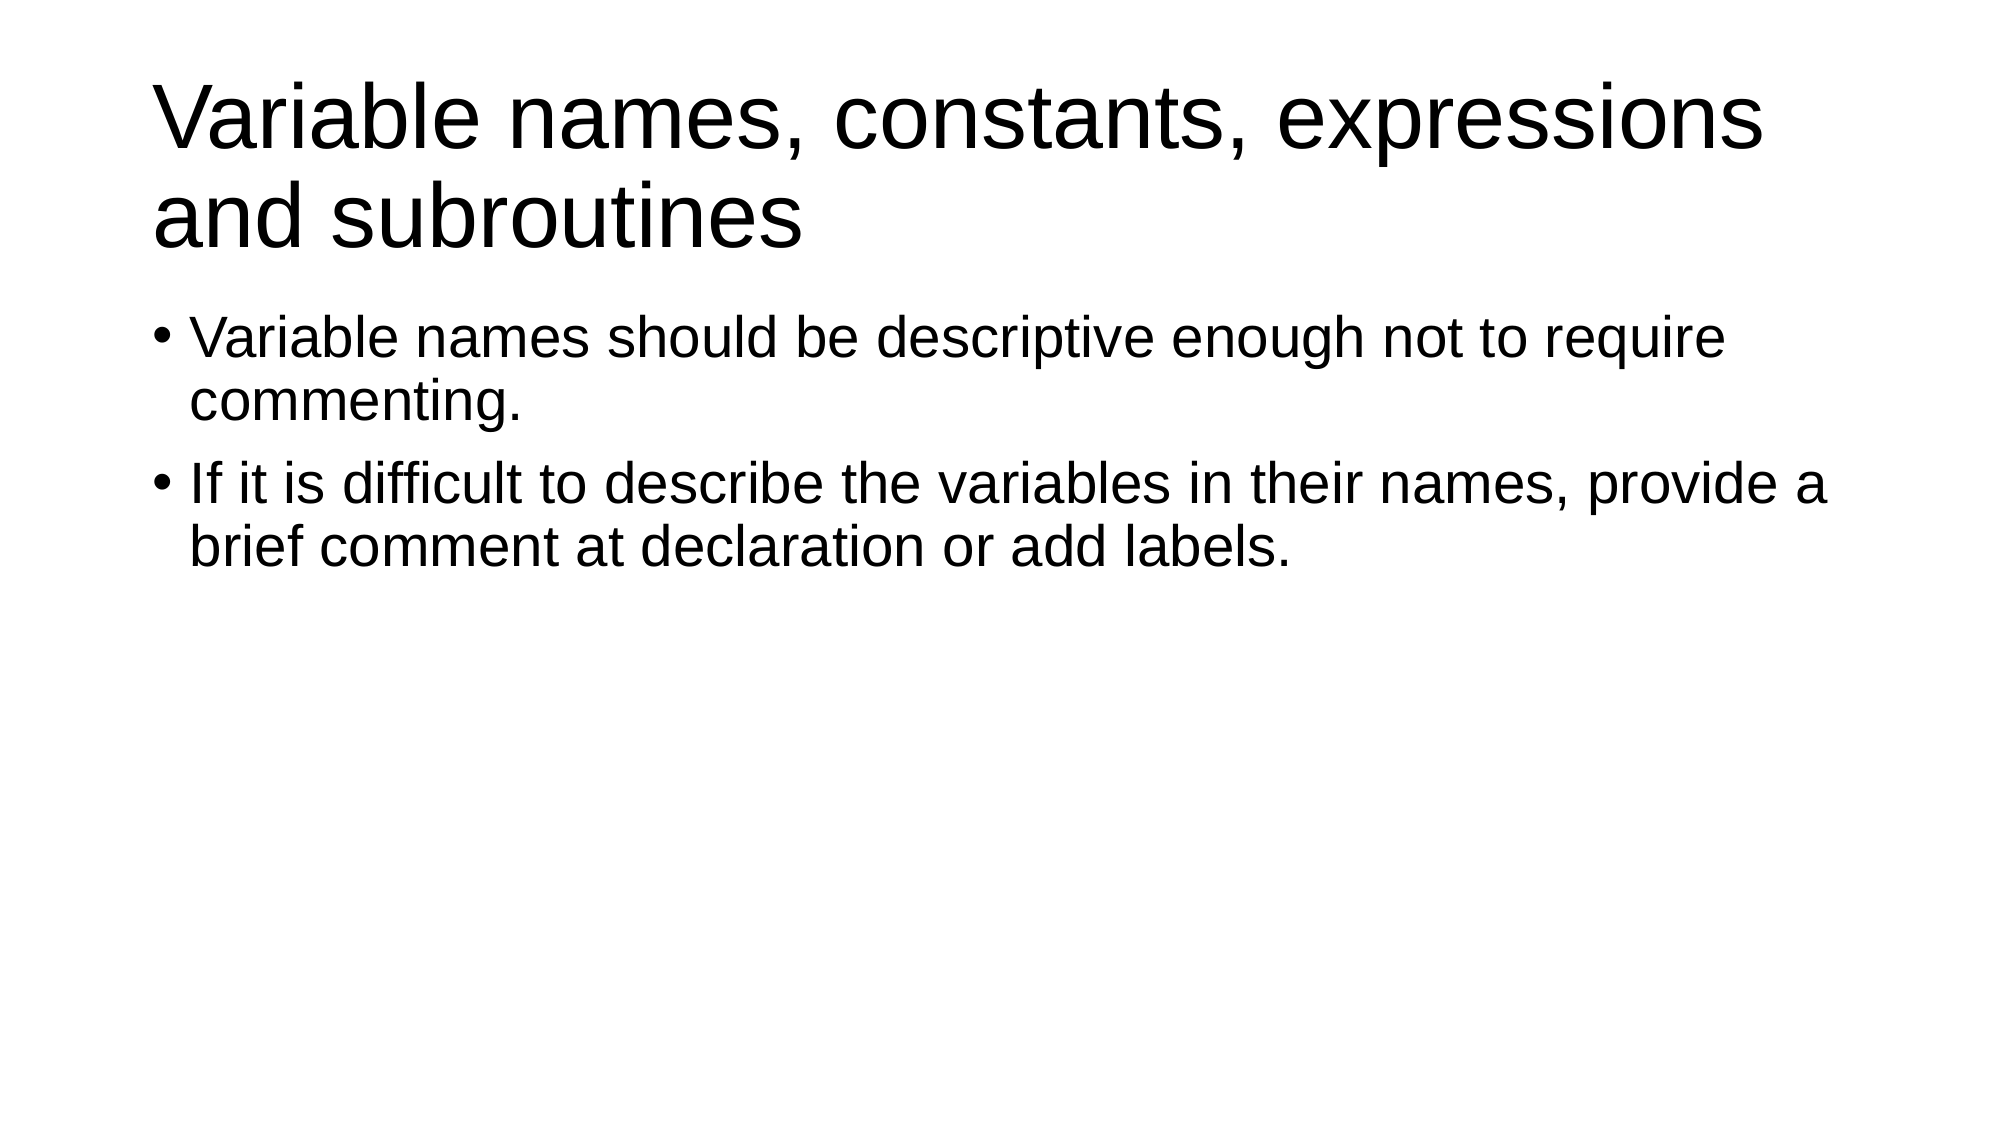

# Variable names, constants, expressions and subroutines
Variable names should be descriptive enough not to require commenting.
If it is difficult to describe the variables in their names, provide a brief comment at declaration or add labels.